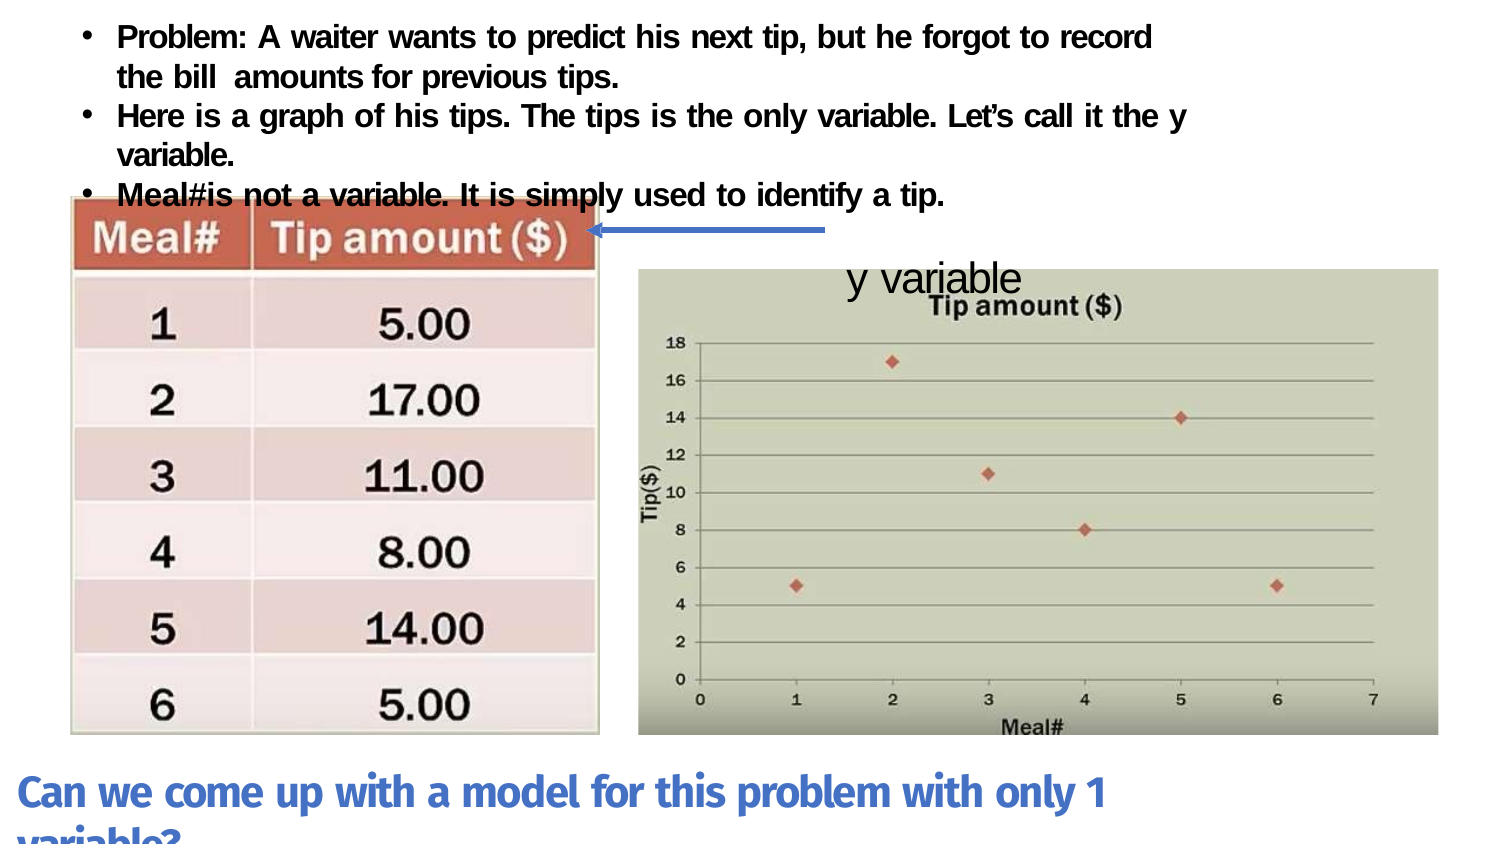

Problem: A waiter wants to predict his next tip, but he forgot to record the bill  amounts for previous tips.
Here is a graph of his tips. The tips is the only variable. Let’s call it the y variable.
Meal#is not a variable. It is simply used to identify a tip.

y variable

Can we come up with a model for this problem with only 1 variable?